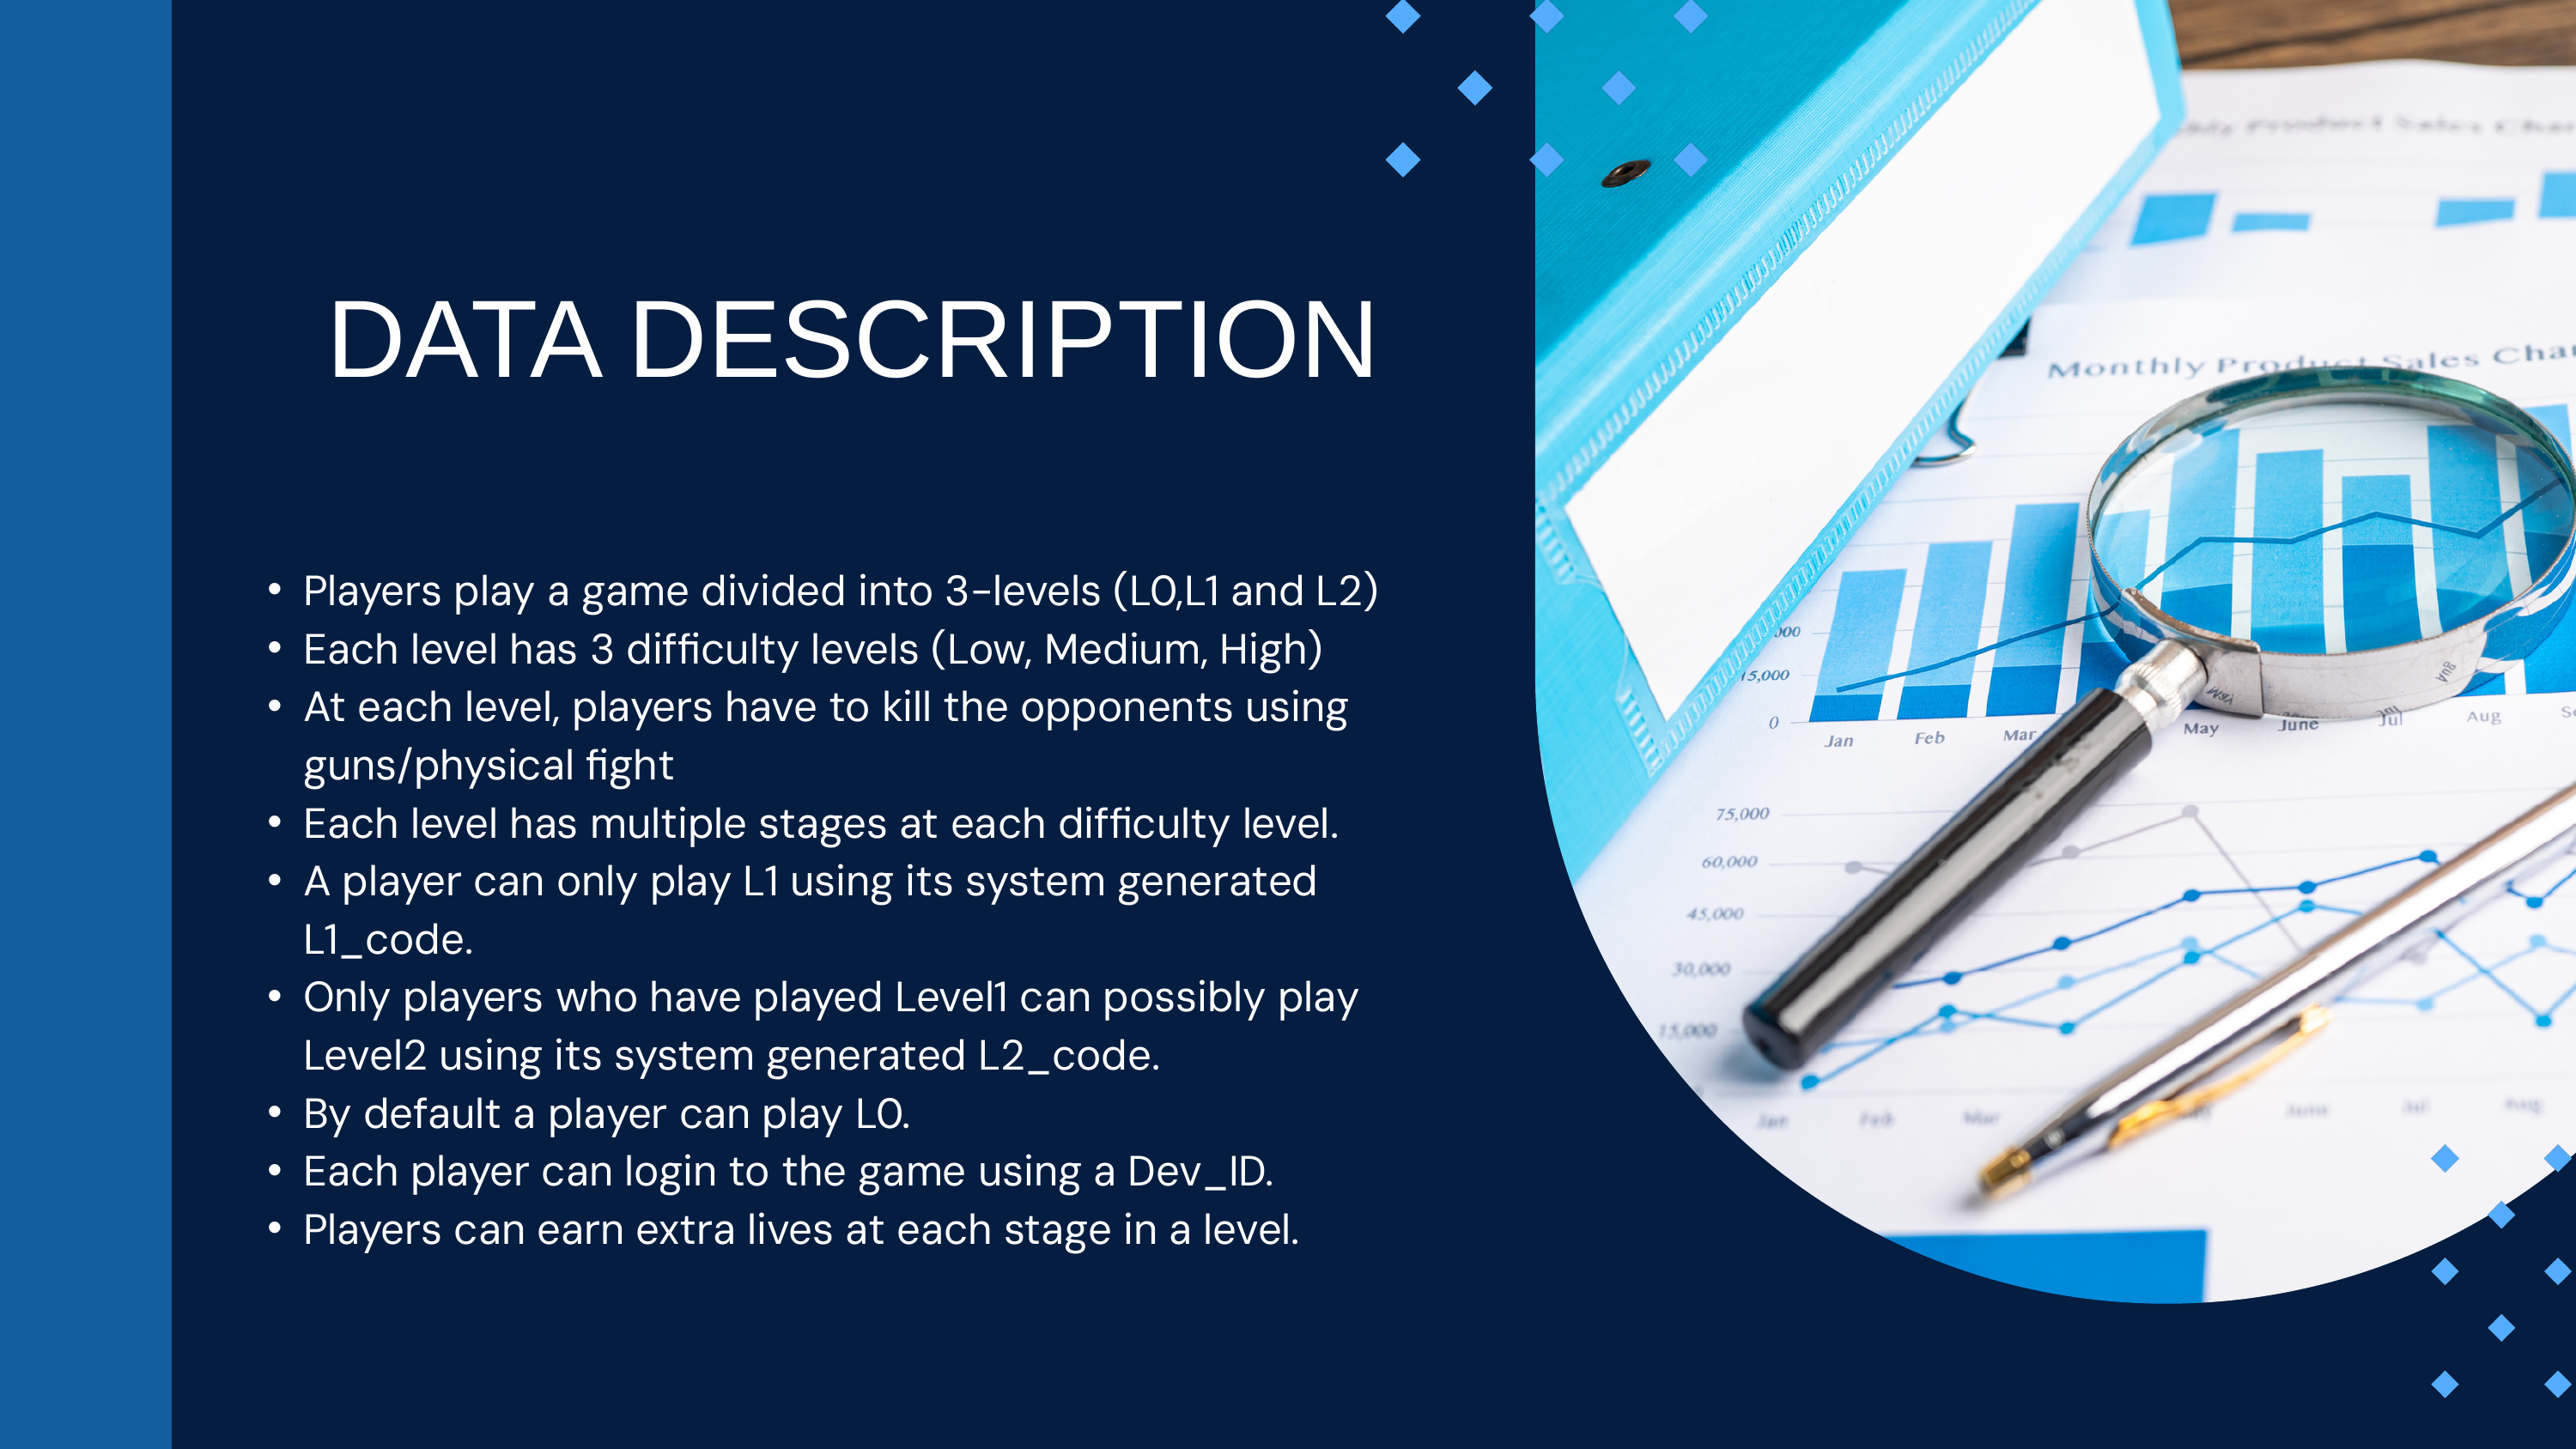

DATA DESCRIPTION
Players play a game divided into 3-levels (L0,L1 and L2)
Each level has 3 difficulty levels (Low, Medium, High)
At each level, players have to kill the opponents using guns/physical fight
Each level has multiple stages at each difficulty level.
A player can only play L1 using its system generated L1_code.
Only players who have played Level1 can possibly play Level2 using its system generated L2_code.
By default a player can play L0.
Each player can login to the game using a Dev_ID.
Players can earn extra lives at each stage in a level.